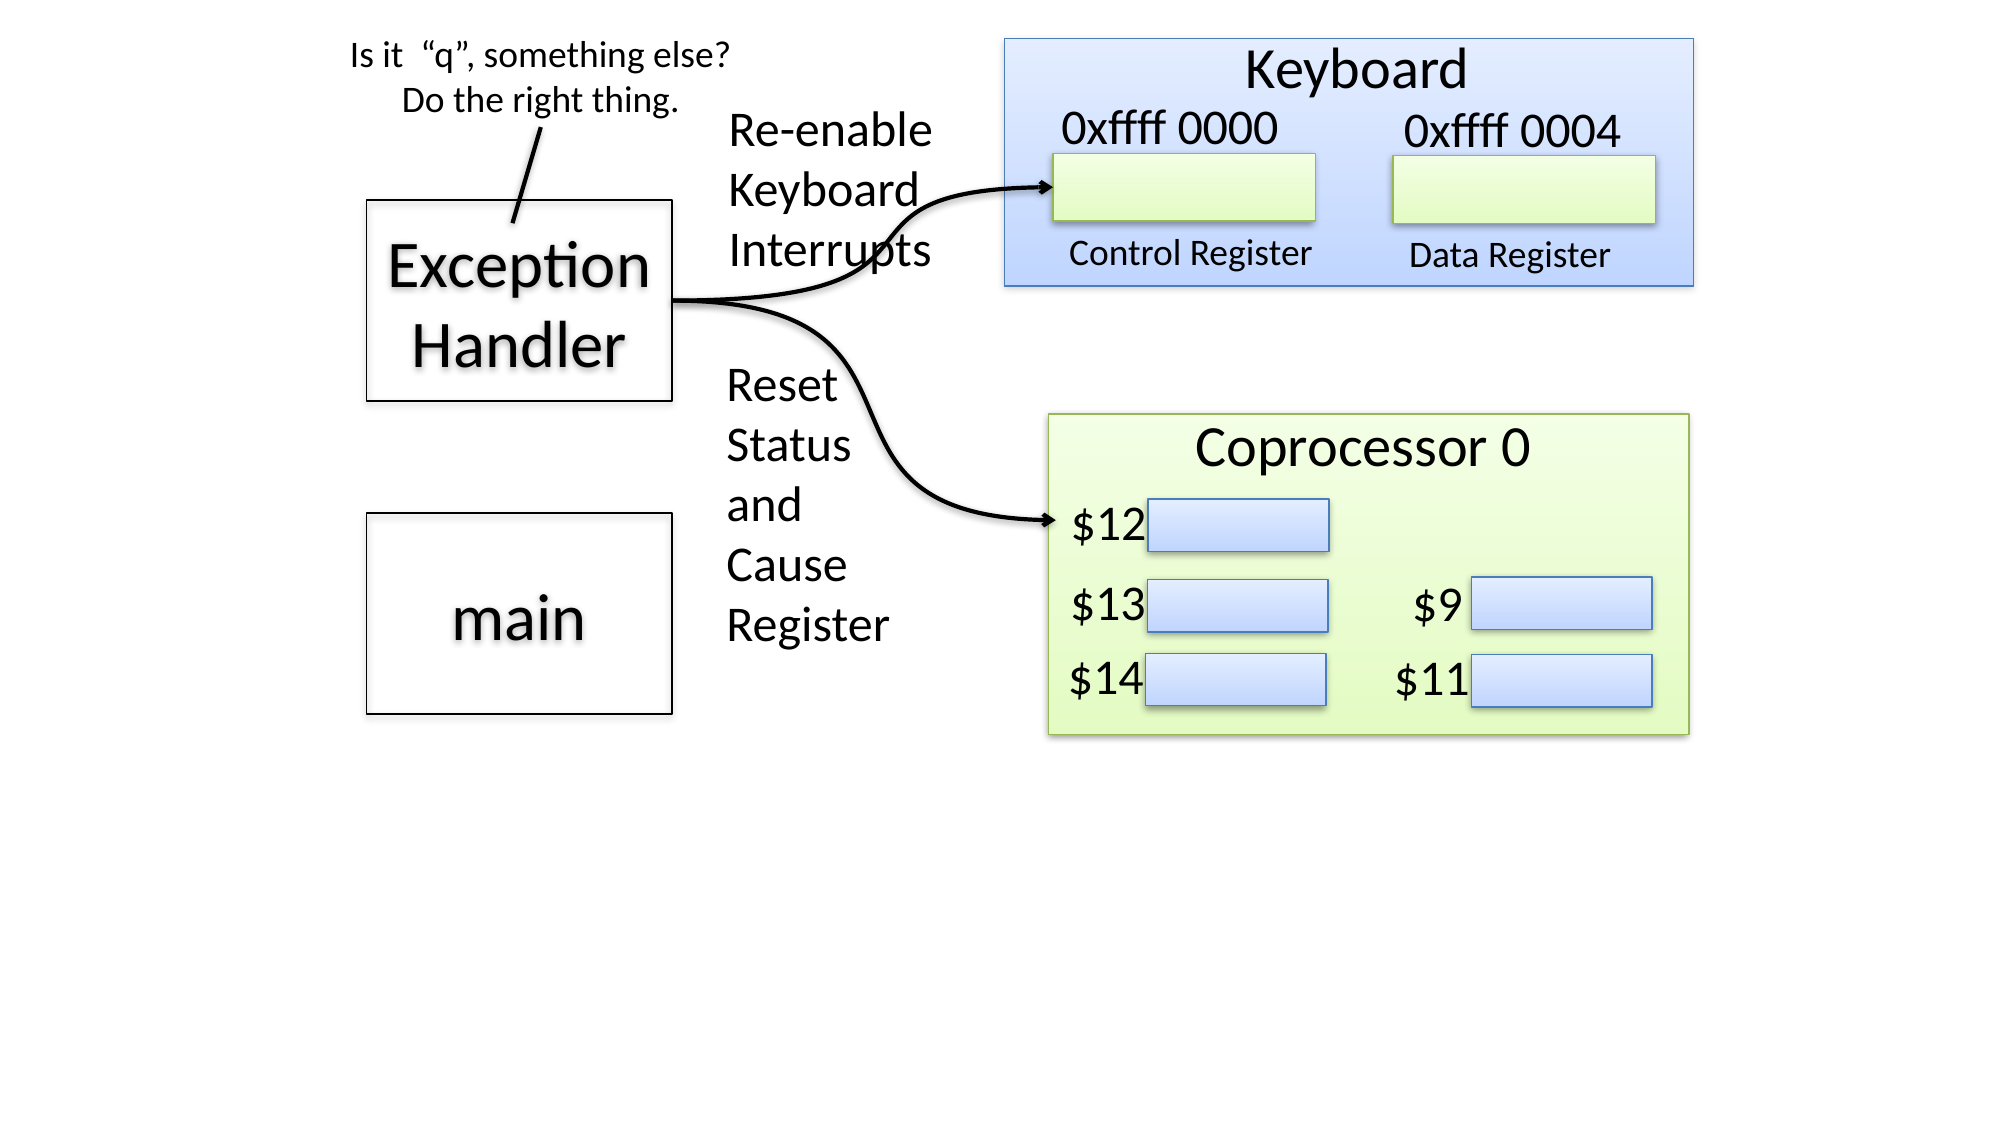

Keyboard

0xffff 0000

Control Register
0xffff 0004

Data Register
Is it  “q”, something else?
Do the right thing.
Re-enable
Keyboard
Interrupts
Exception
Handler
Reset
Status
and
Cause
Register
Coprocessor 0

$9

$11

$12

main
$13
000
001
010
011
100
101
110
111
000
001
010
011
100
101
110

$14